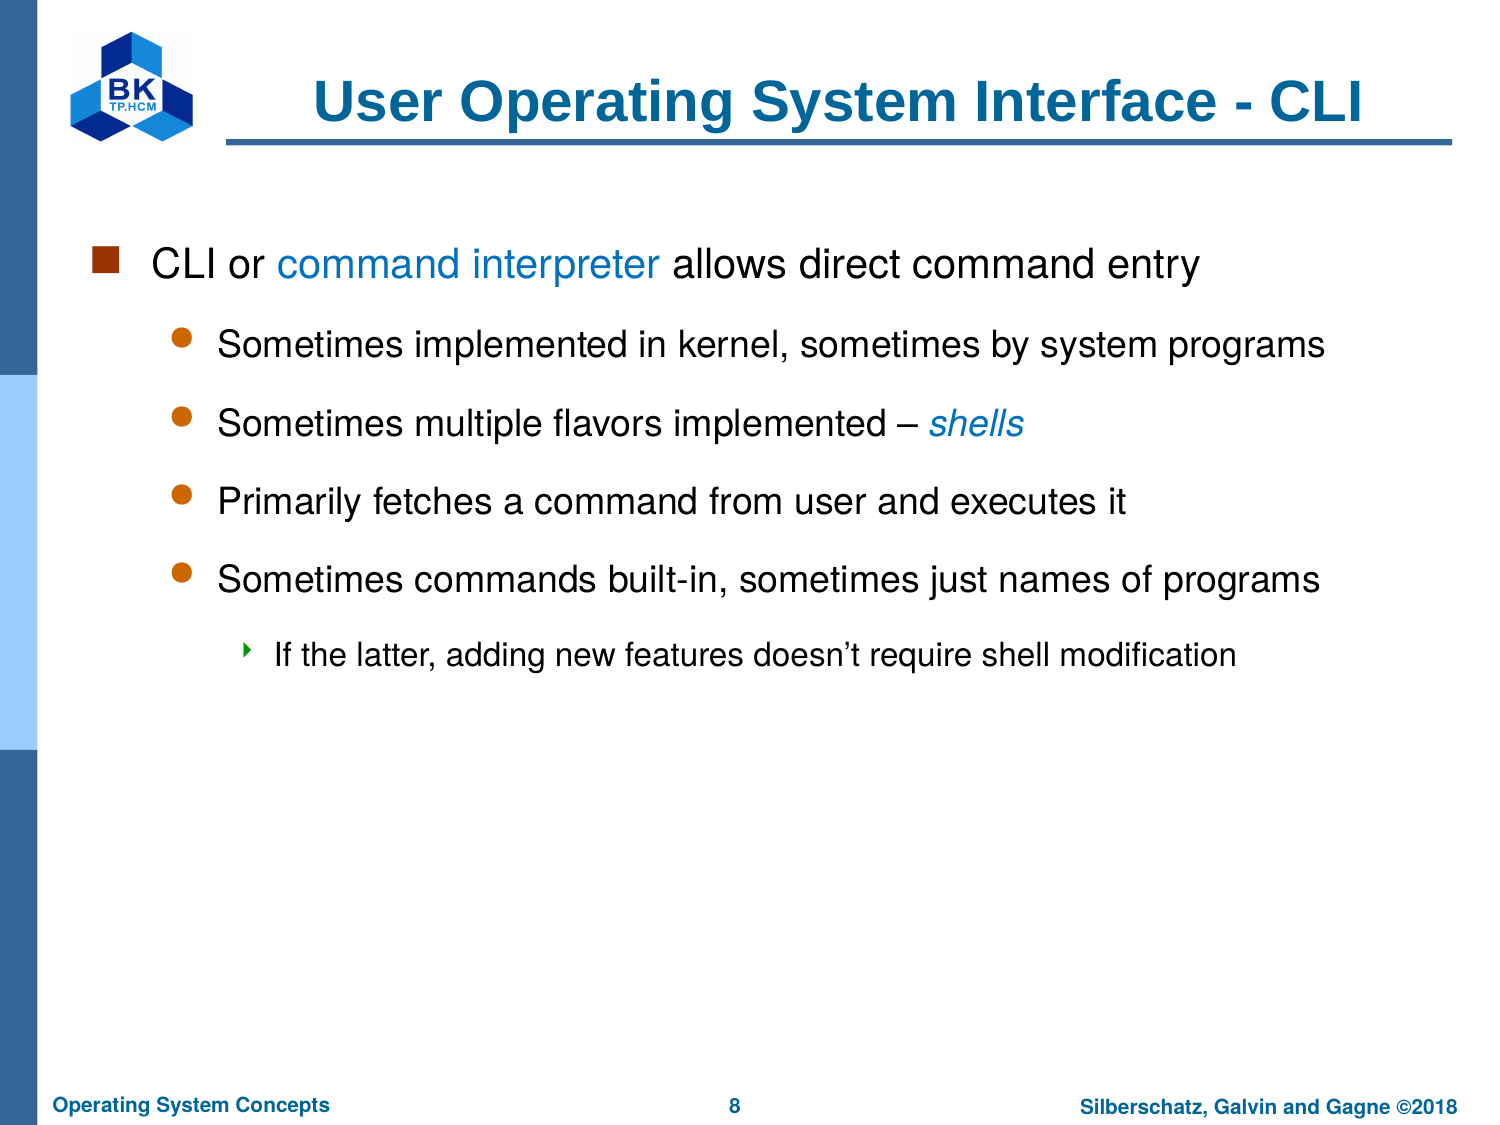

# User Operating System Interface - CLI
CLI or command interpreter allows direct command entry
Sometimes implemented in kernel, sometimes by system programs
Sometimes multiple flavors implemented – shells
Primarily fetches a command from user and executes it
Sometimes commands built-in, sometimes just names of programs
If the latter, adding new features doesn’t require shell modification